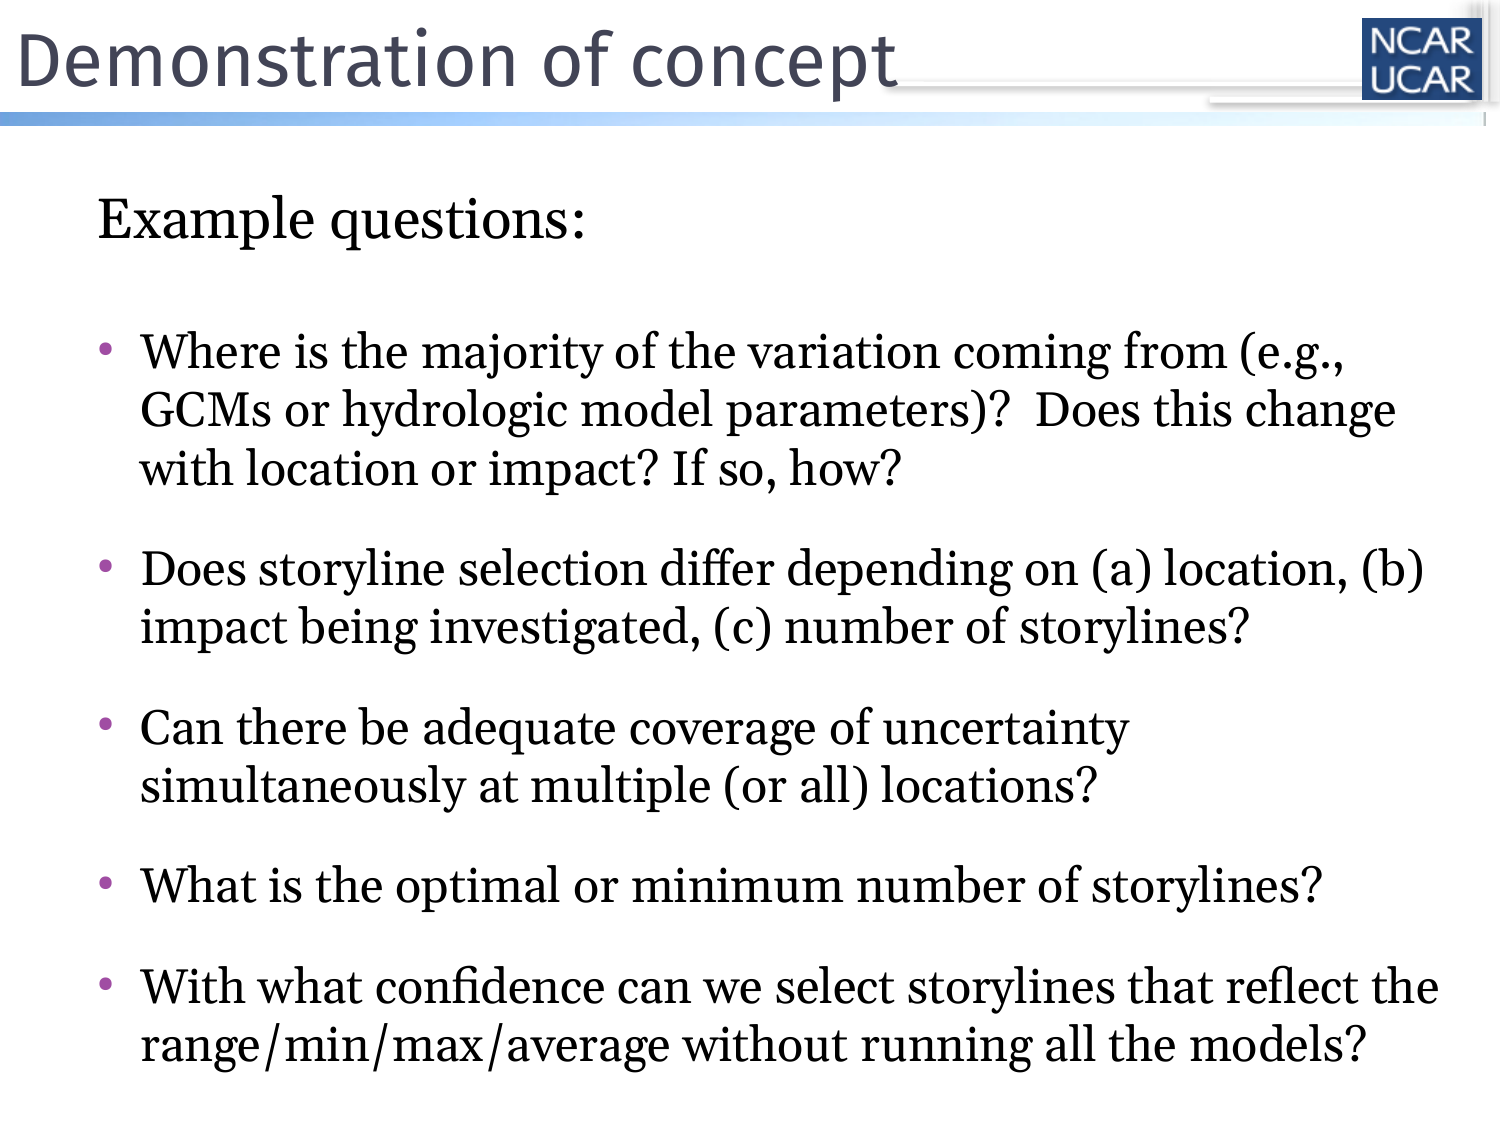

# Demonstration of concept
Example questions:

Where is the majority of the variation coming from (e.g., GCMs or hydrologic model parameters)?  Does this change with location or impact? If so, how?
Does storyline selection differ depending on (a) location, (b) impact being investigated, (c) number of storylines?
Can there be adequate coverage of uncertainty simultaneously at multiple (or all) locations?
What is the optimal or minimum number of storylines?
With what confidence can we select storylines that reflect the range/min/max/average without running all the models?